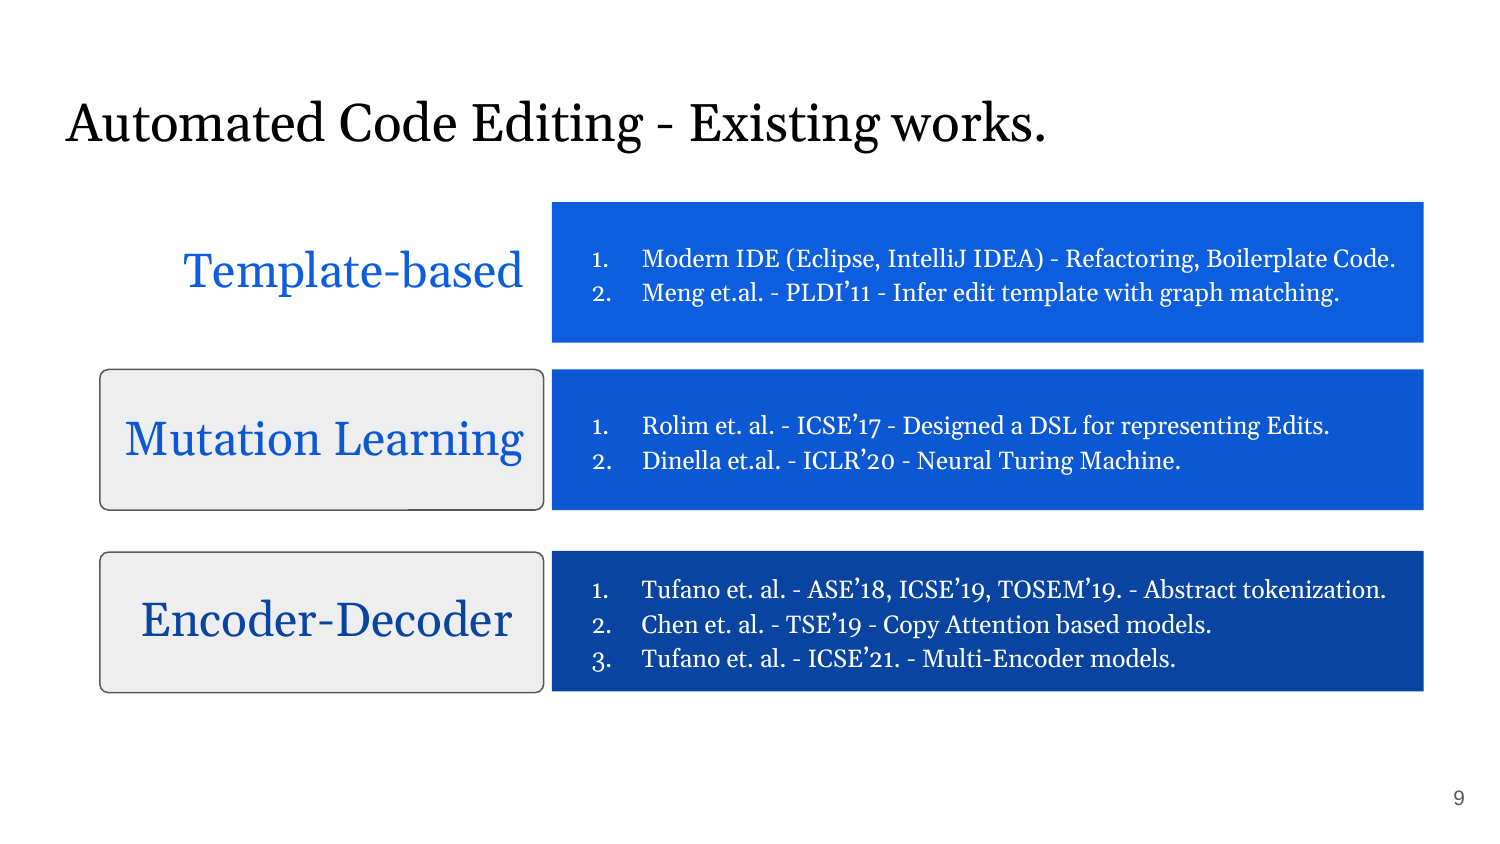

# Automated Code Editing - Existing works.

Modern IDE (Eclipse, IntelliJ IDEA) - Refactoring, Boilerplate Code.
Meng et.al. - PLDI’11 - Infer edit template with graph matching.
Template-based

Rolim et. al. - ICSE’17 - Designed a DSL for representing Edits.
Dinella et.al. - ICLR’20 - Neural Turing Machine.

Mutation Learning

Tufano et. al. - ASE’18, ICSE’19, TOSEM’19. - Abstract tokenization.
Chen et. al. - TSE’19 - Copy Attention based models.
Tufano et. al. - ICSE’21. - Multi-Encoder models.

Encoder-Decoder
9